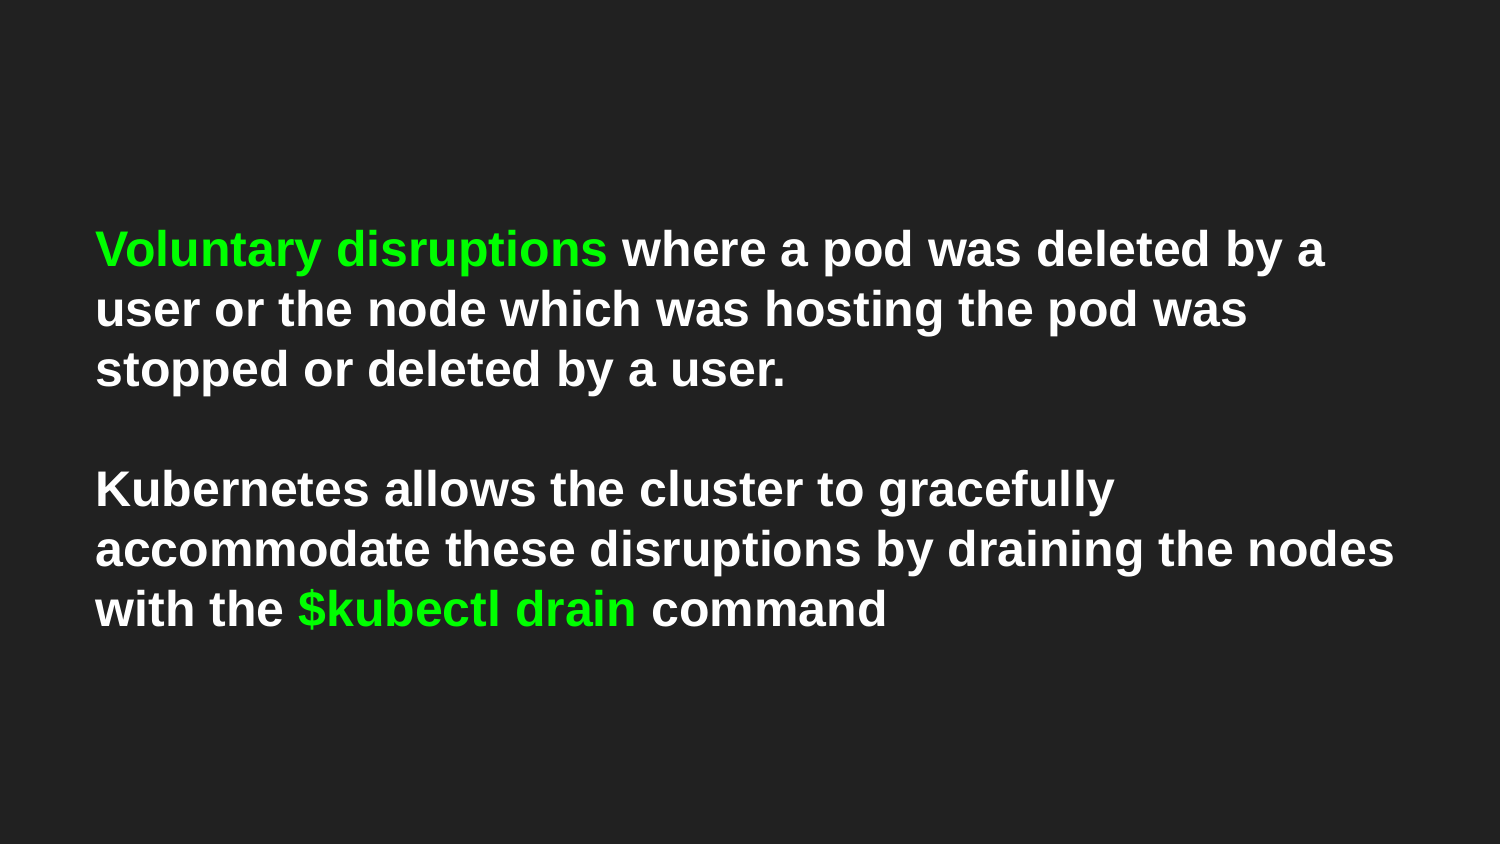

# Voluntary disruptions where a pod was deleted by a user or the node which was hosting the pod was stopped or deleted by a user.

Kubernetes allows the cluster to gracefully accommodate these disruptions by draining the nodes with the $kubectl drain command